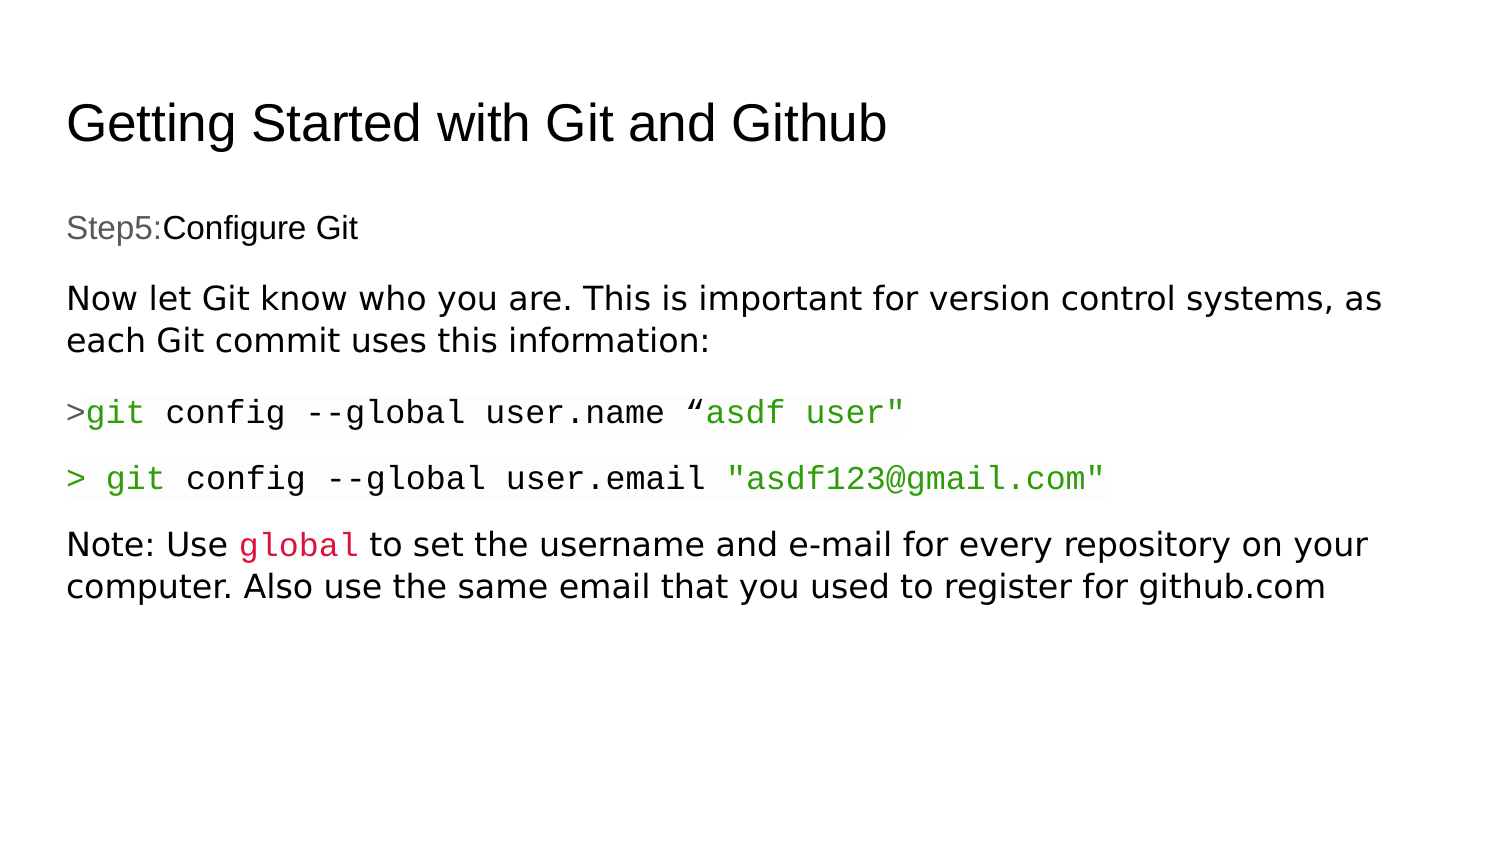

# Getting Started with Git and Github
Step5:Configure Git
Now let Git know who you are. This is important for version control systems, as each Git commit uses this information:
>git config --global user.name “asdf user"
> git config --global user.email "asdf123@gmail.com"
Note: Use global to set the username and e-mail for every repository on your computer. Also use the same email that you used to register for github.com